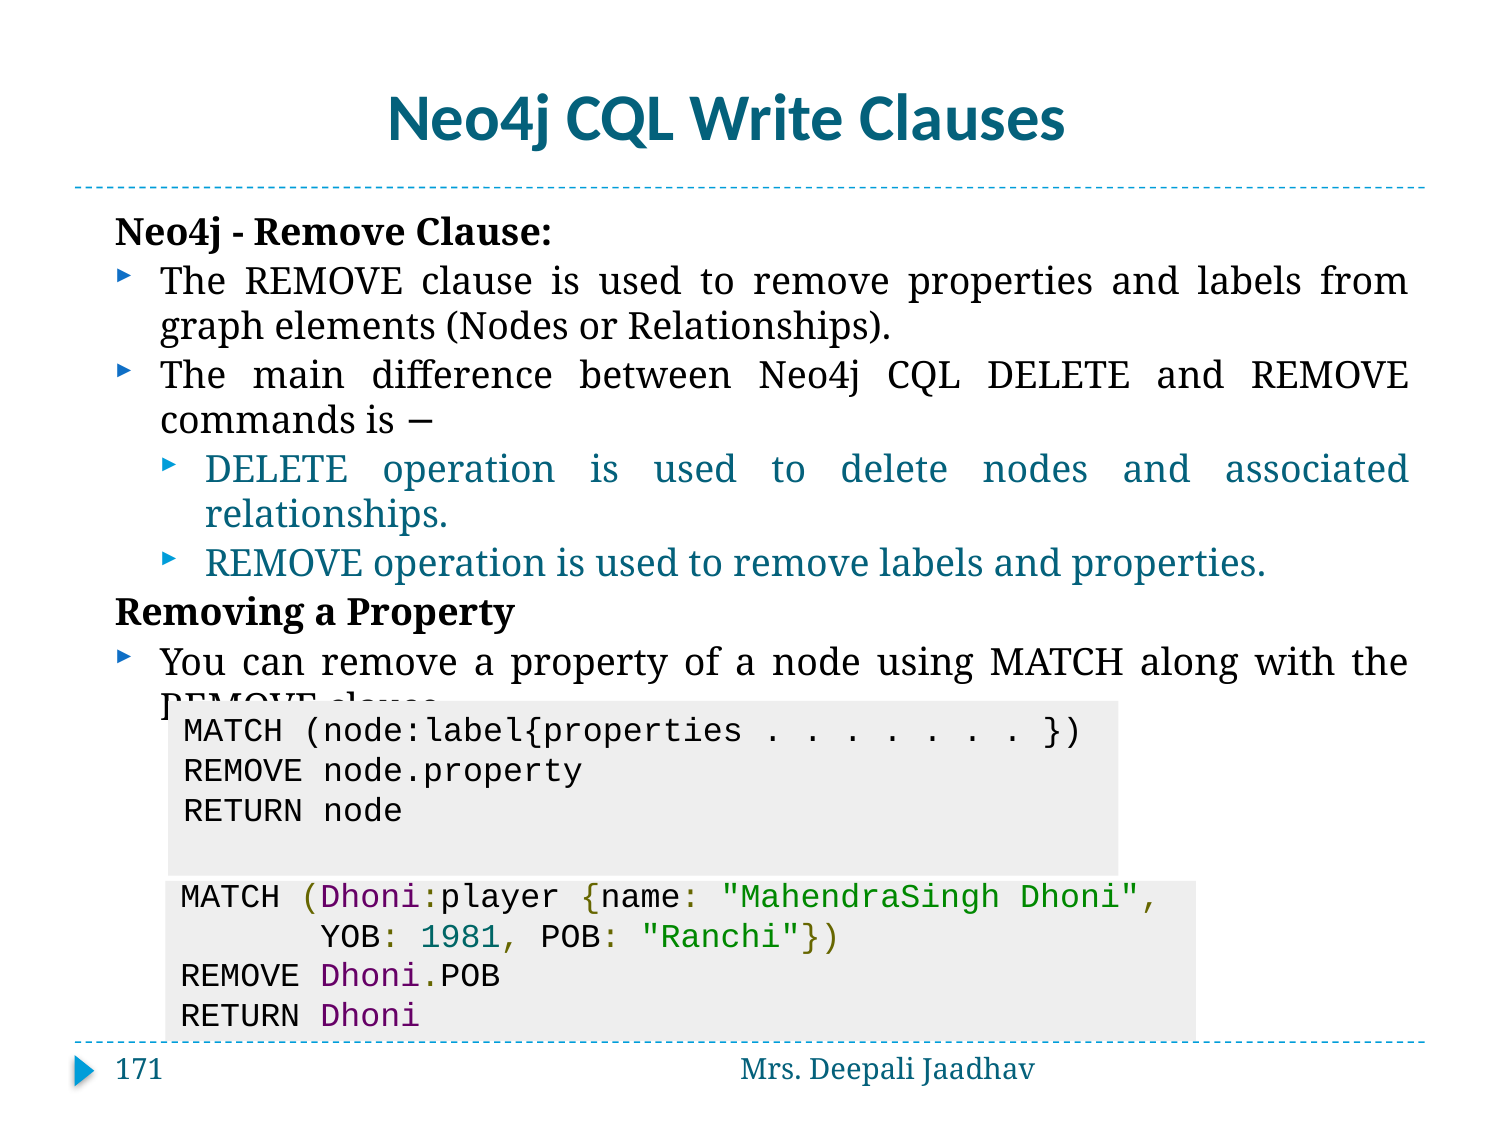

# Neo4j CQL Write Clauses
Neo4j - Remove Clause:
The REMOVE clause is used to remove properties and labels from graph elements (Nodes or Relationships).
The main difference between Neo4j CQL DELETE and REMOVE commands is −
DELETE operation is used to delete nodes and associated relationships.
REMOVE operation is used to remove labels and properties.
Removing a Property
You can remove a property of a node using MATCH along with the REMOVE clause.

MATCH (node:label{properties . . . . . . . })
REMOVE node.property
RETURN node
MATCH (Dhoni:player {name: "MahendraSingh Dhoni",
       YOB: 1981, POB: "Ranchi"})
REMOVE Dhoni.POB
RETURN Dhoni
171
Mrs. Deepali Jaadhav